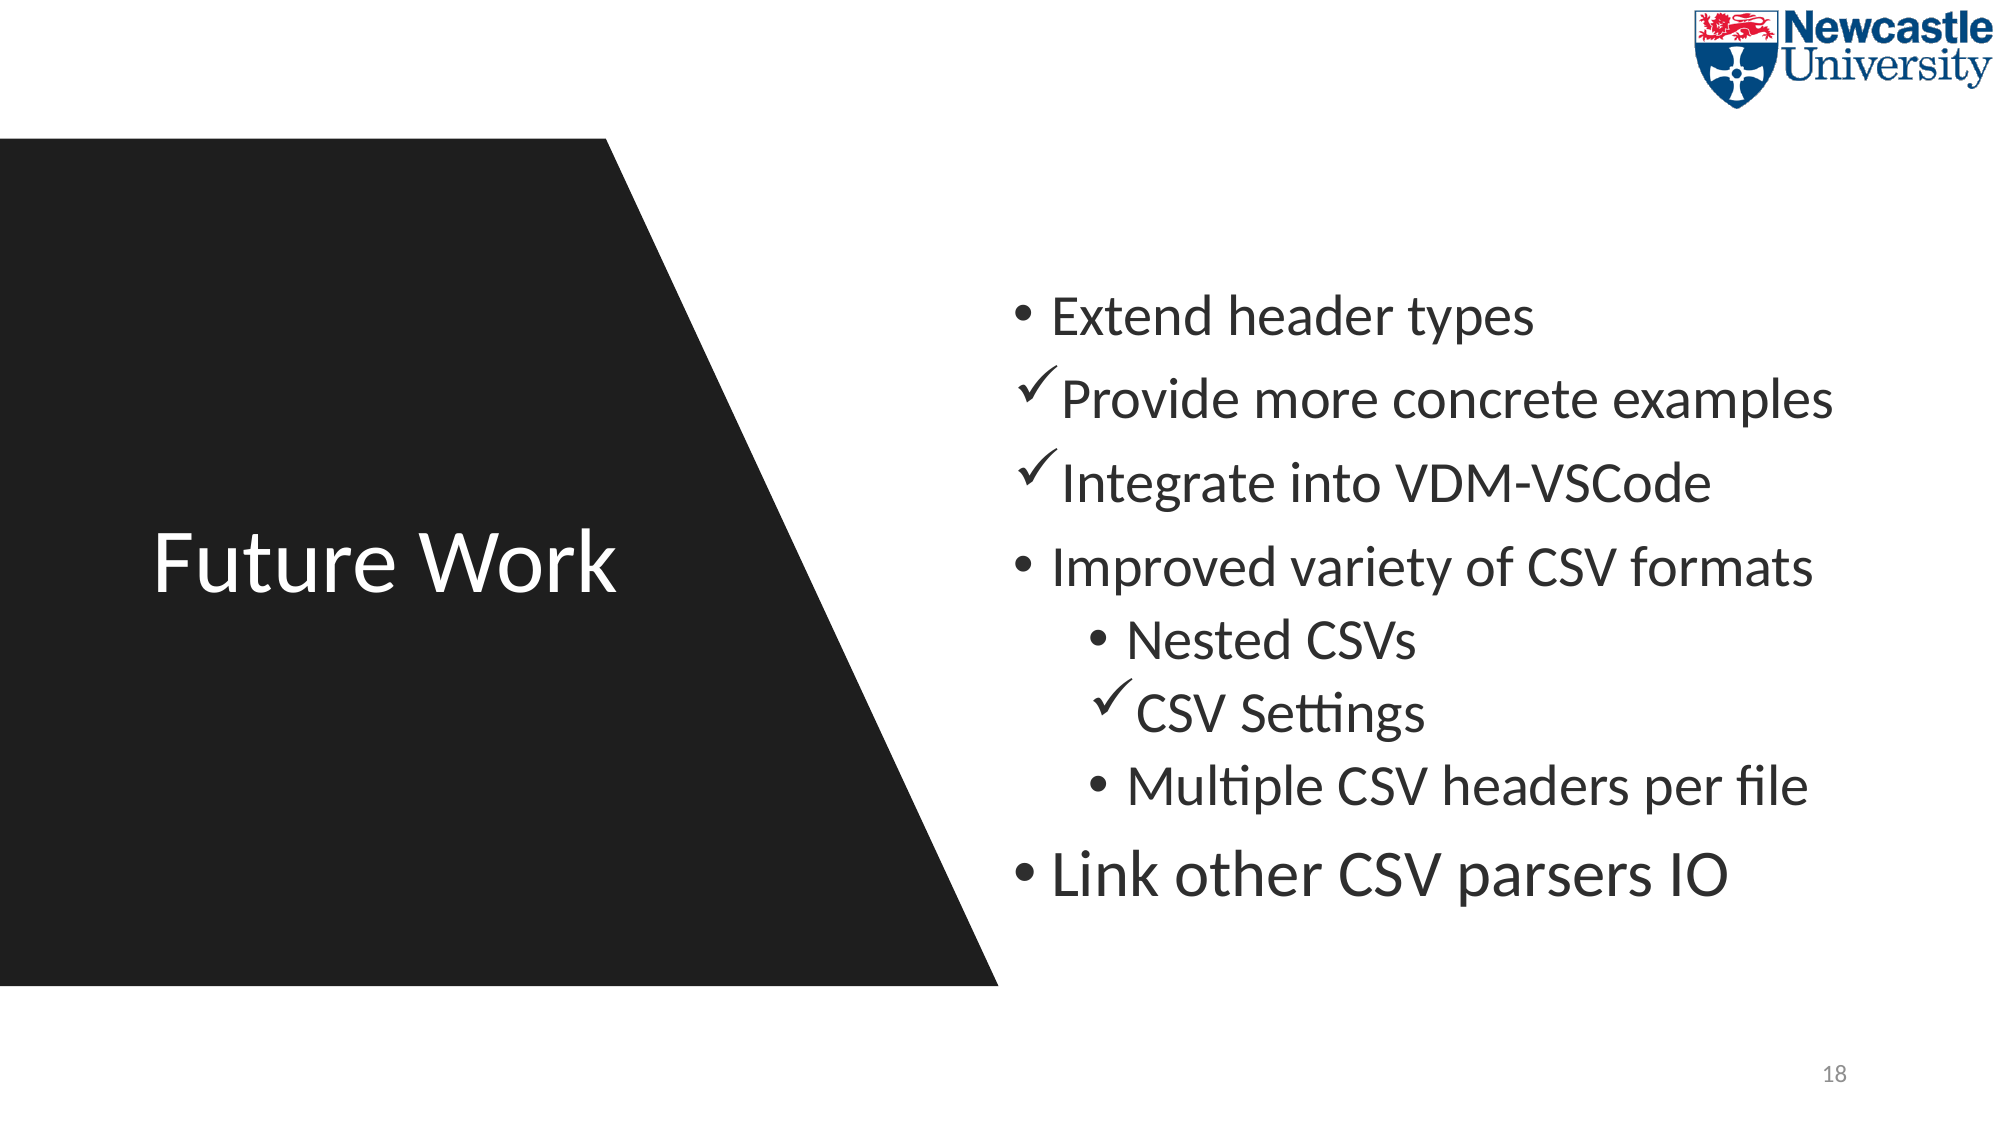

Extend header types
Provide more concrete examples
Integrate into VDM-VSCode
Improved variety of CSV formats
Nested CSVs
CSV Settings
Multiple CSV headers per file
Link other CSV parsers IO

# Future Work
18